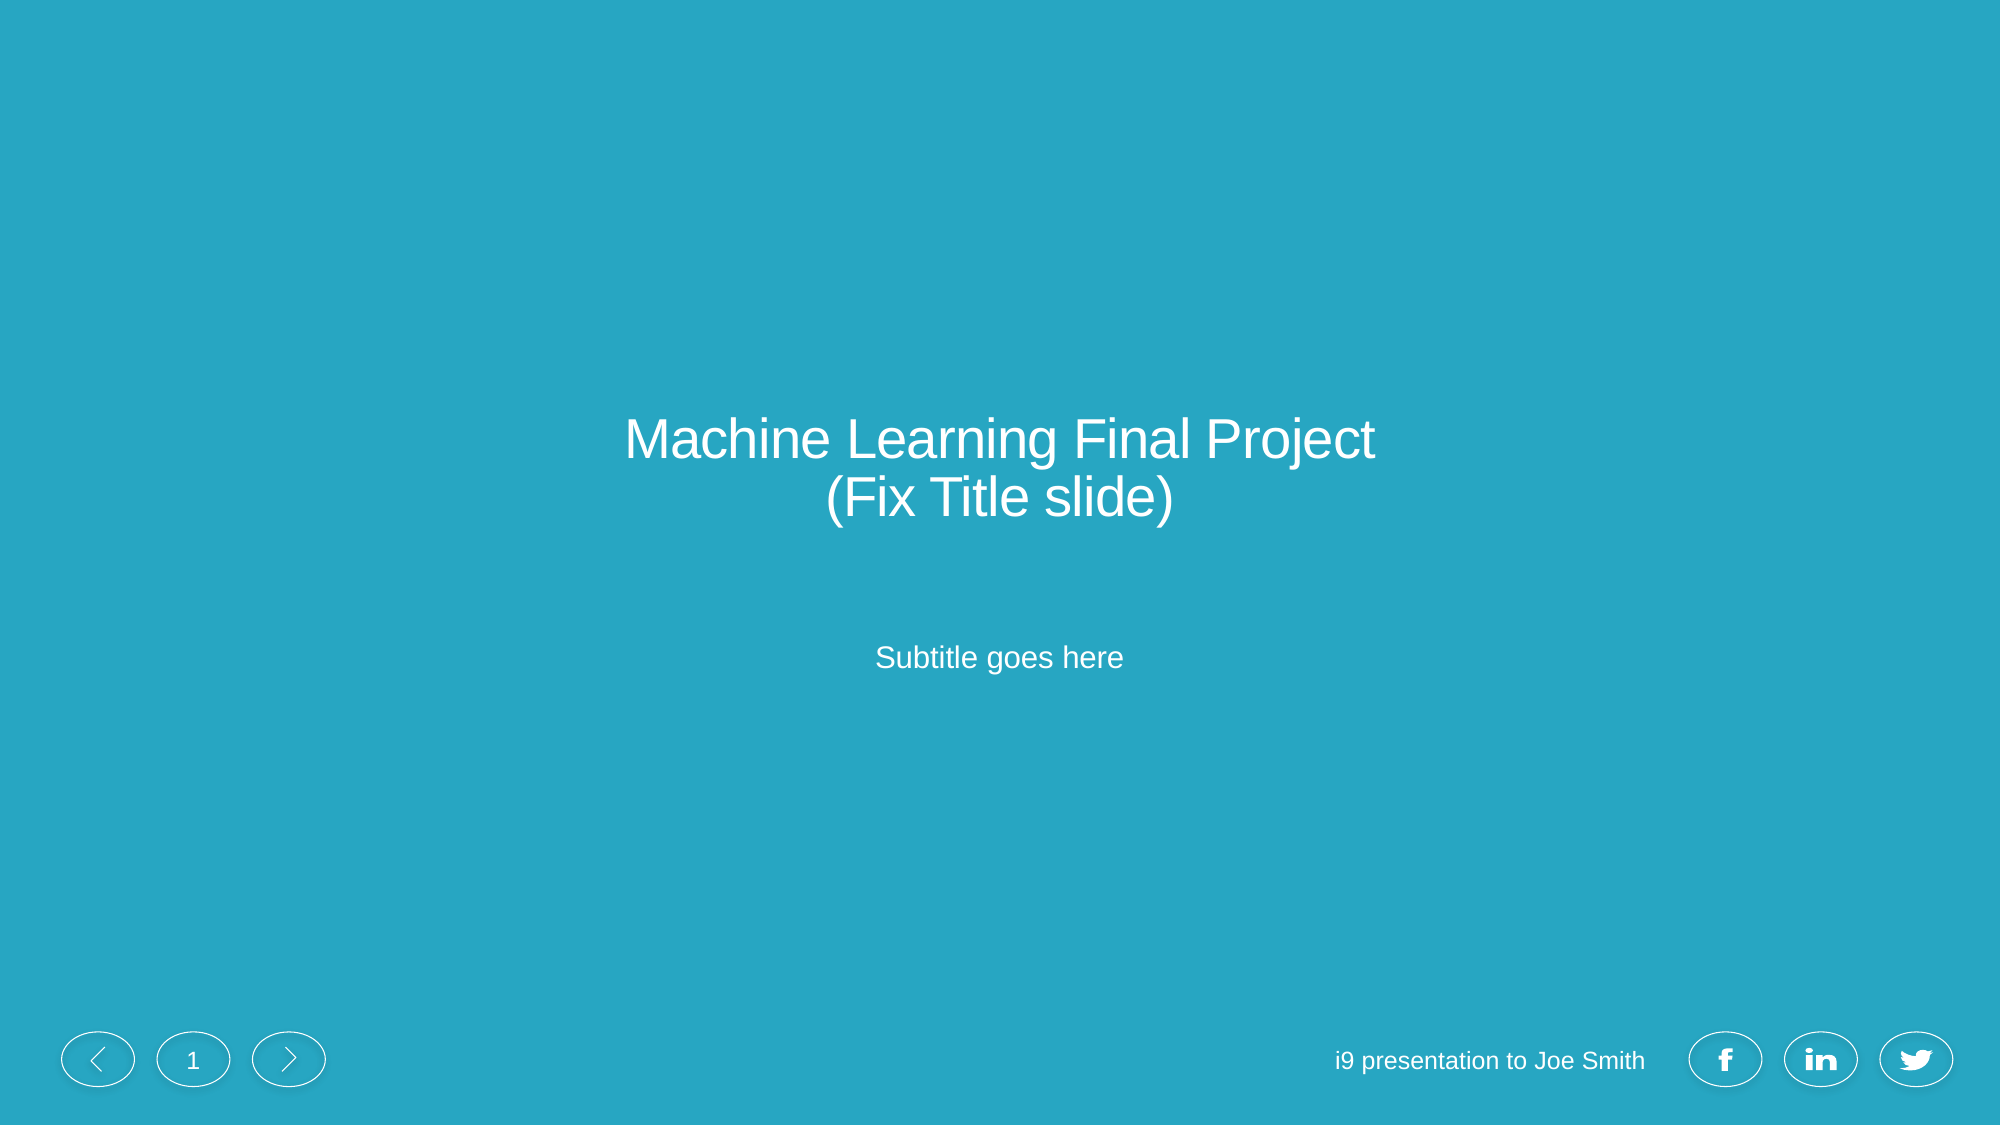

# Machine Learning Final Project (Fix Title slide)
Subtitle goes here